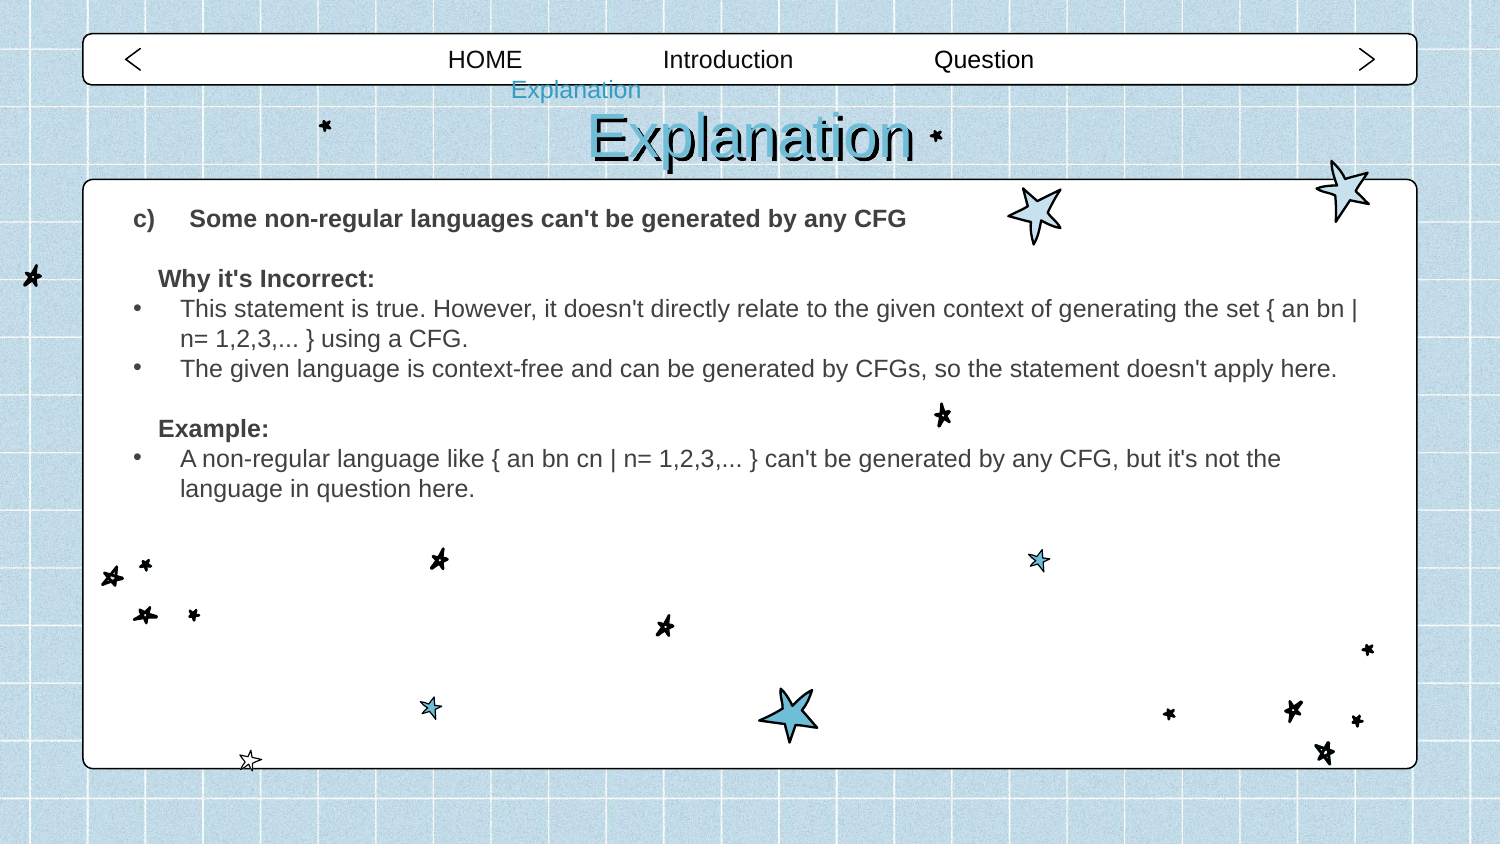

HOME                    Introduction                    Question                    Explanation

# Explanation

Some non-regular languages can't be generated by any CFG

Why it's Incorrect:
This statement is true. However, it doesn't directly relate to the given context of generating the set { an bn | n= 1,2,3,... } using a CFG.
The given language is context-free and can be generated by CFGs, so the statement doesn't apply here.

Example:
A non-regular language like { an bn cn | n= 1,2,3,... } can't be generated by any CFG, but it's not the language in question here.